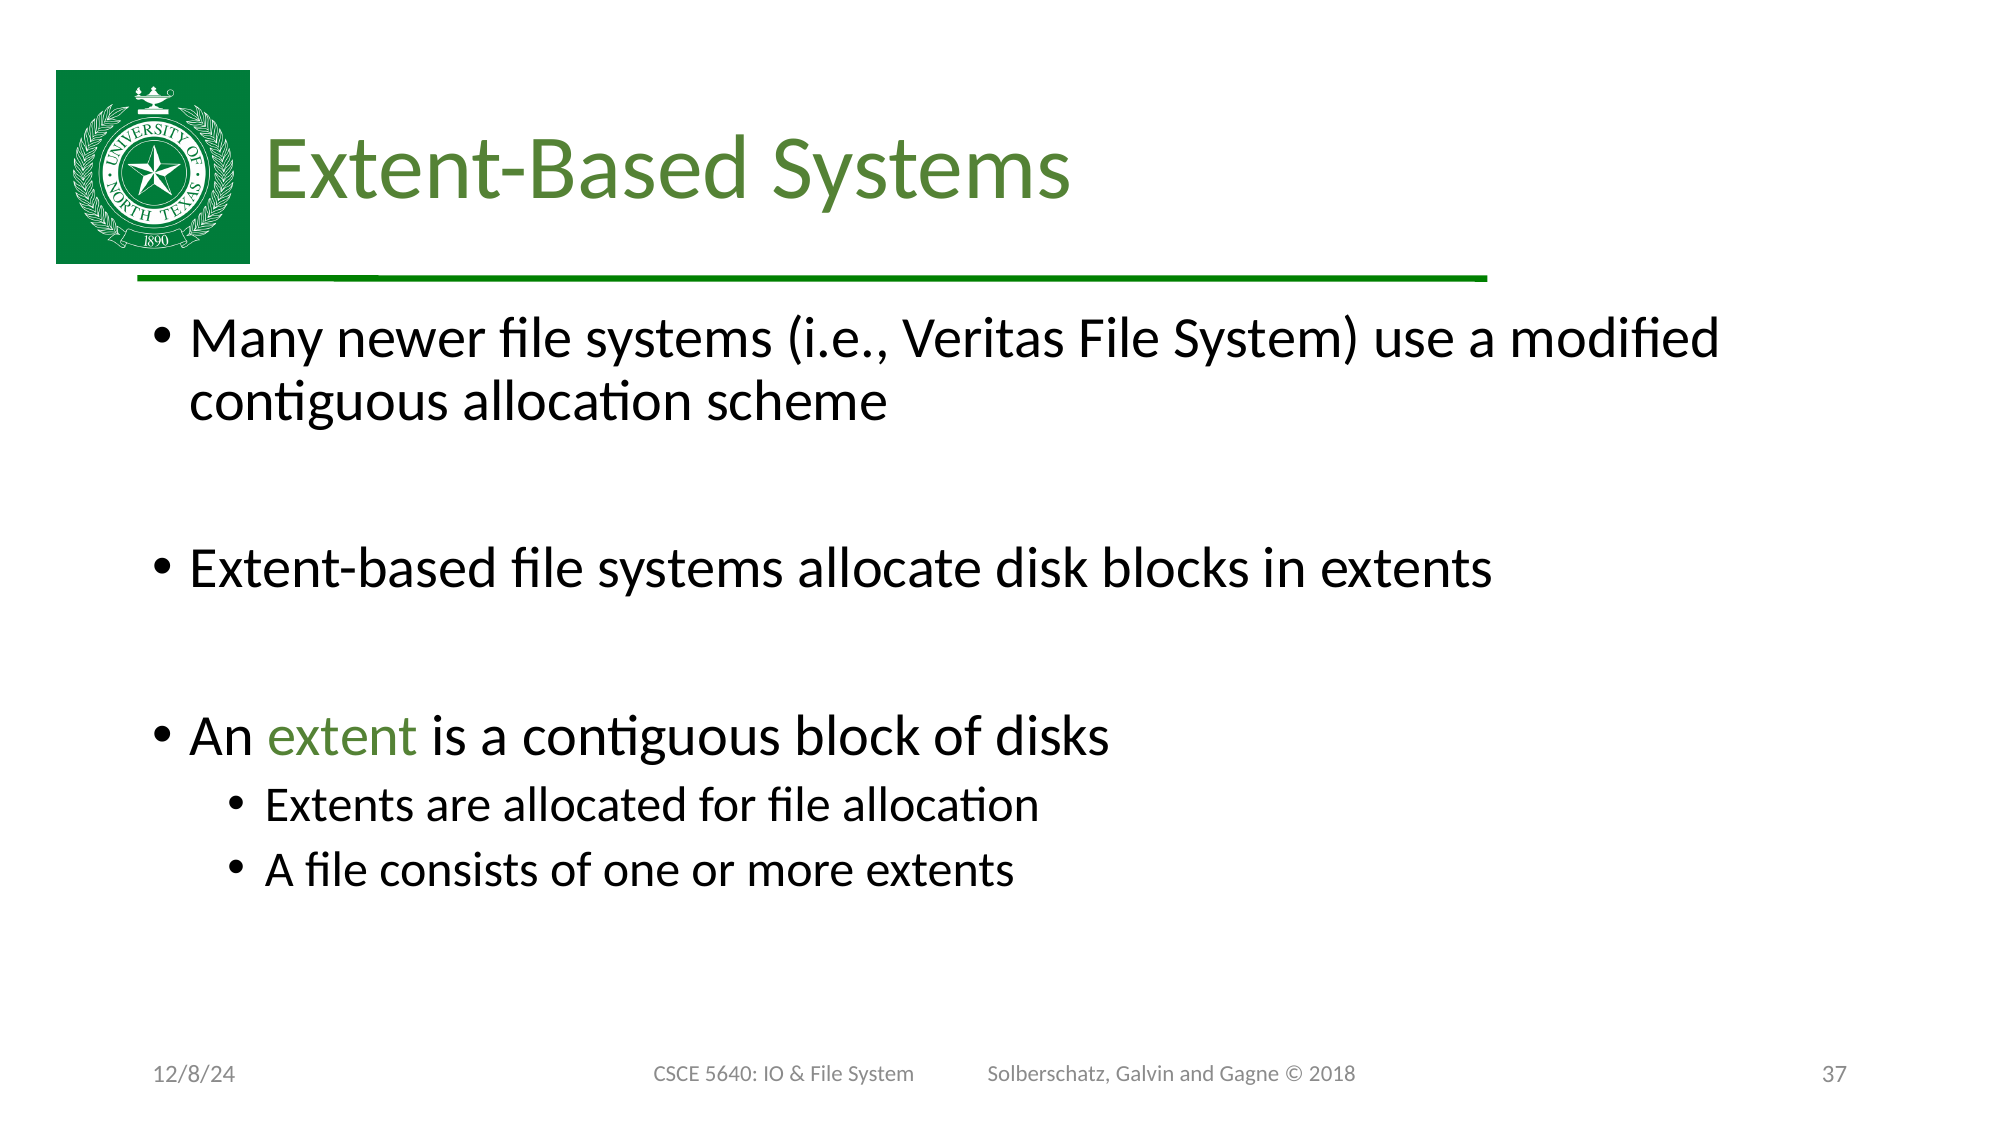

# Extent-Based Systems
Many newer file systems (i.e., Veritas File System) use a modified contiguous allocation scheme

Extent-based file systems allocate disk blocks in extents

An extent is a contiguous block of disks
Extents are allocated for file allocation
A file consists of one or more extents
12/8/24
CSCE 5640: IO & File System              Solberschatz, Galvin and Gagne © 2018
37